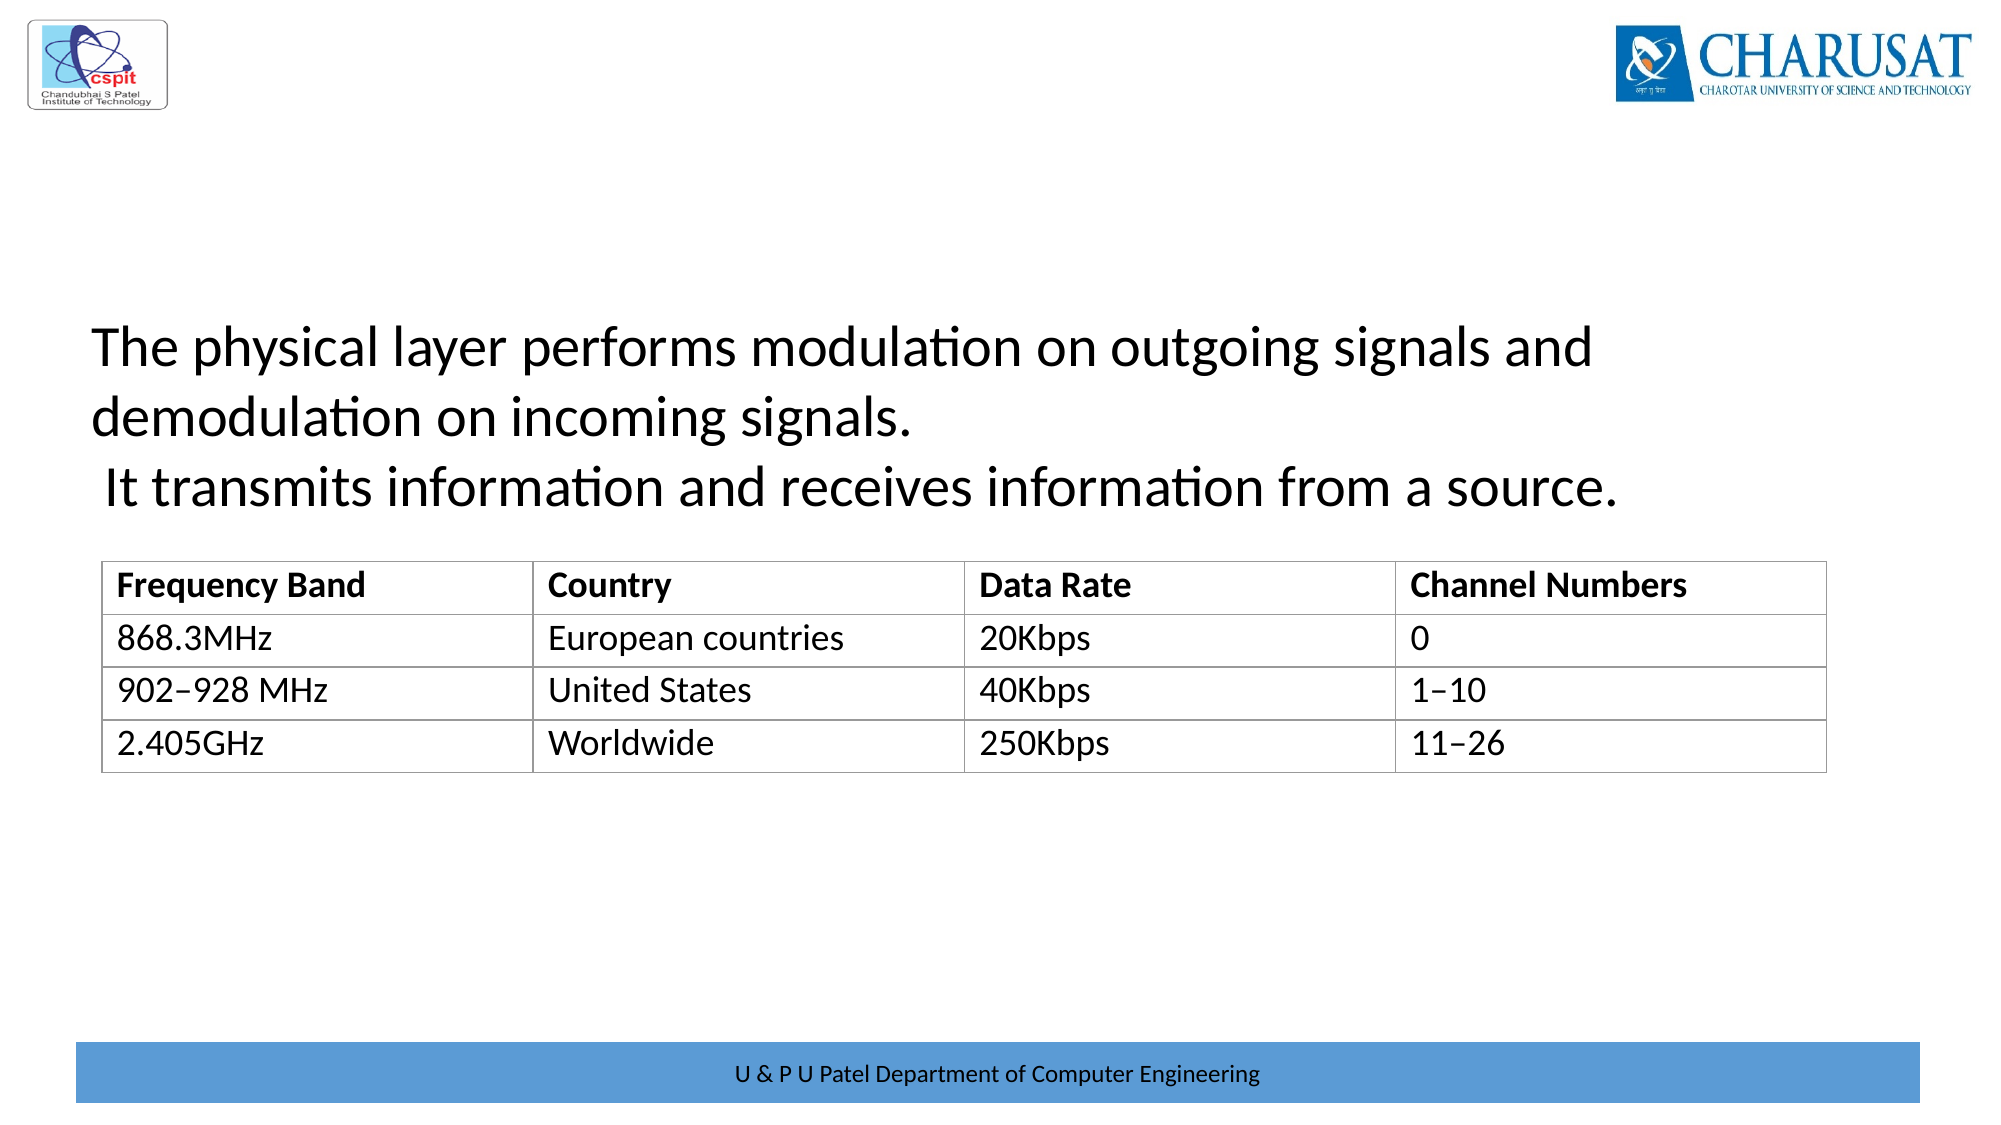

#
The physical layer performs modulation on outgoing signals and demodulation on incoming signals.
 It transmits information and receives information from a source.
| Frequency Band | Country | Data Rate | Channel Numbers |
| --- | --- | --- | --- |
| 868.3MHz | European countries | 20Kbps | 0 |
| 902–928 MHz | United States | 40Kbps | 1–10 |
| 2.405GHz | Worldwide | 250Kbps | 11–26 |